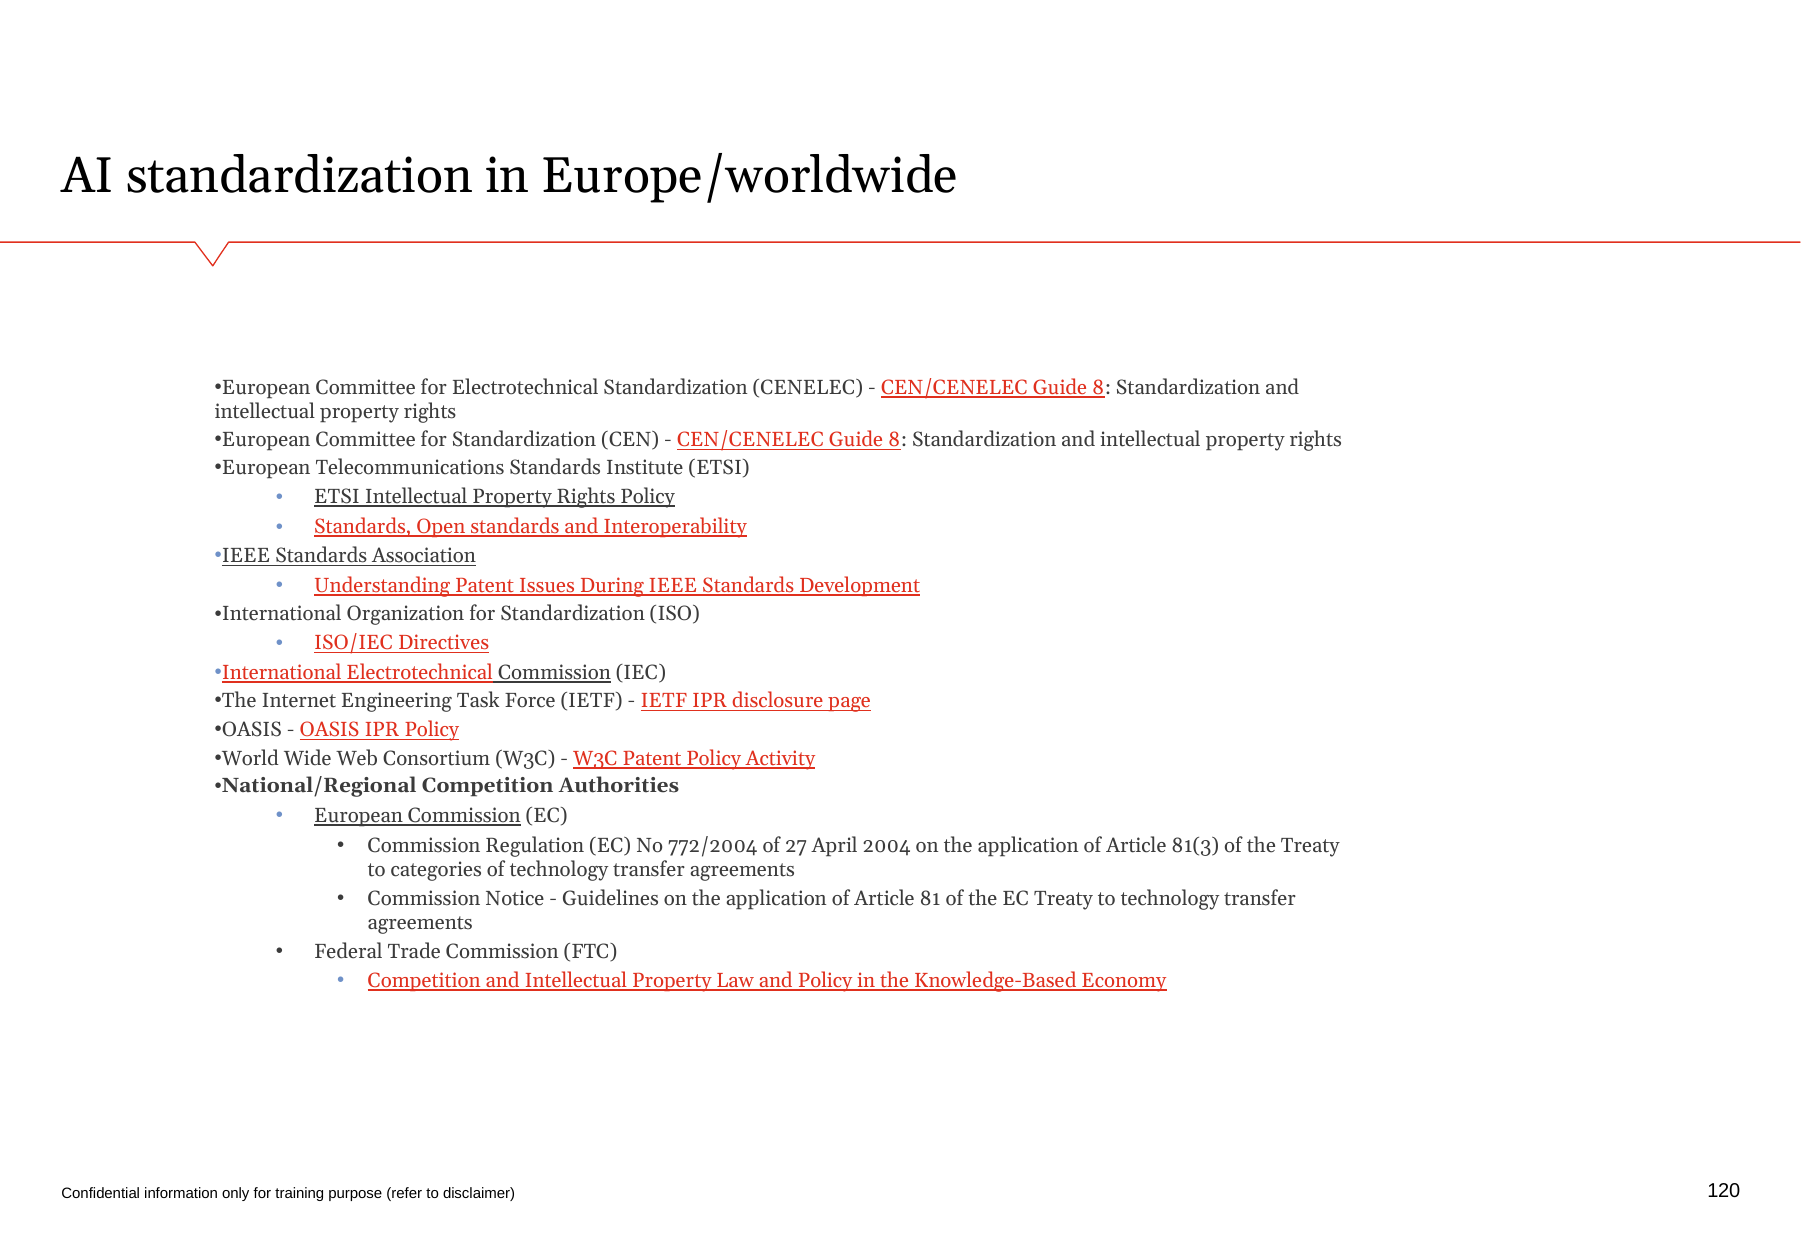

# AI standardization in Europe/worldwide
European Committee for Electrotechnical Standardization (CENELEC) - CEN/CENELEC Guide 8: Standardization and intellectual property rights
European Committee for Standardization (CEN) - CEN/CENELEC Guide 8: Standardization and intellectual property rights
European Telecommunications Standards Institute (ETSI)
ETSI Intellectual Property Rights Policy
Standards, Open standards and Interoperability
IEEE Standards Association
Understanding Patent Issues During IEEE Standards Development
International Organization for Standardization (ISO)
ISO/IEC Directives
International Electrotechnical Commission (IEC)
The Internet Engineering Task Force (IETF) - IETF IPR disclosure page
OASIS - OASIS IPR Policy
World Wide Web Consortium (W3C) - W3C Patent Policy Activity
National/Regional Competition Authorities
European Commission (EC)
Commission Regulation (EC) No 772/2004 of 27 April 2004 on the application of Article 81(3) of the Treaty to categories of technology transfer agreements
Commission Notice - Guidelines on the application of Article 81 of the EC Treaty to technology transfer agreements
Federal Trade Commission (FTC)
Competition and Intellectual Property Law and Policy in the Knowledge-Based Economy

120